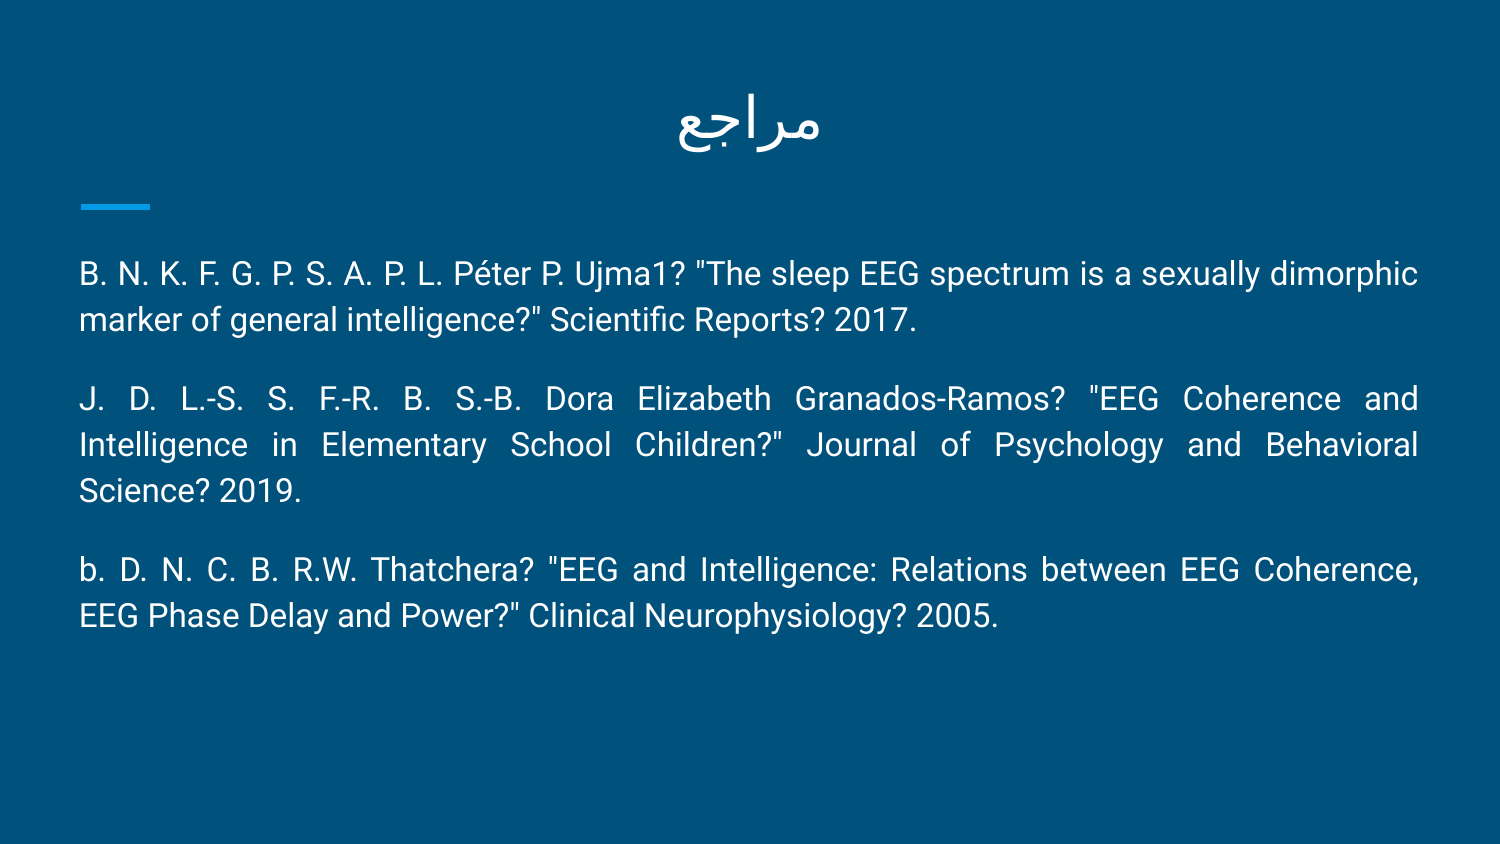

# مراجع
B. N. K. F. G. P. S. A. P. L. Péter P. Ujma1? "The sleep EEG spectrum is a sexually dimorphic marker of general intelligence?" Scientific Reports? 2017.
J. D. L.-S. S. F.-R. B. S.-B. Dora Elizabeth Granados-Ramos? "EEG Coherence and Intelligence in Elementary School Children?" Journal of Psychology and Behavioral Science? 2019.
b. D. N. C. B. R.W. Thatchera? "EEG and Intelligence: Relations between EEG Coherence, EEG Phase Delay and Power?" Clinical Neurophysiology? 2005.